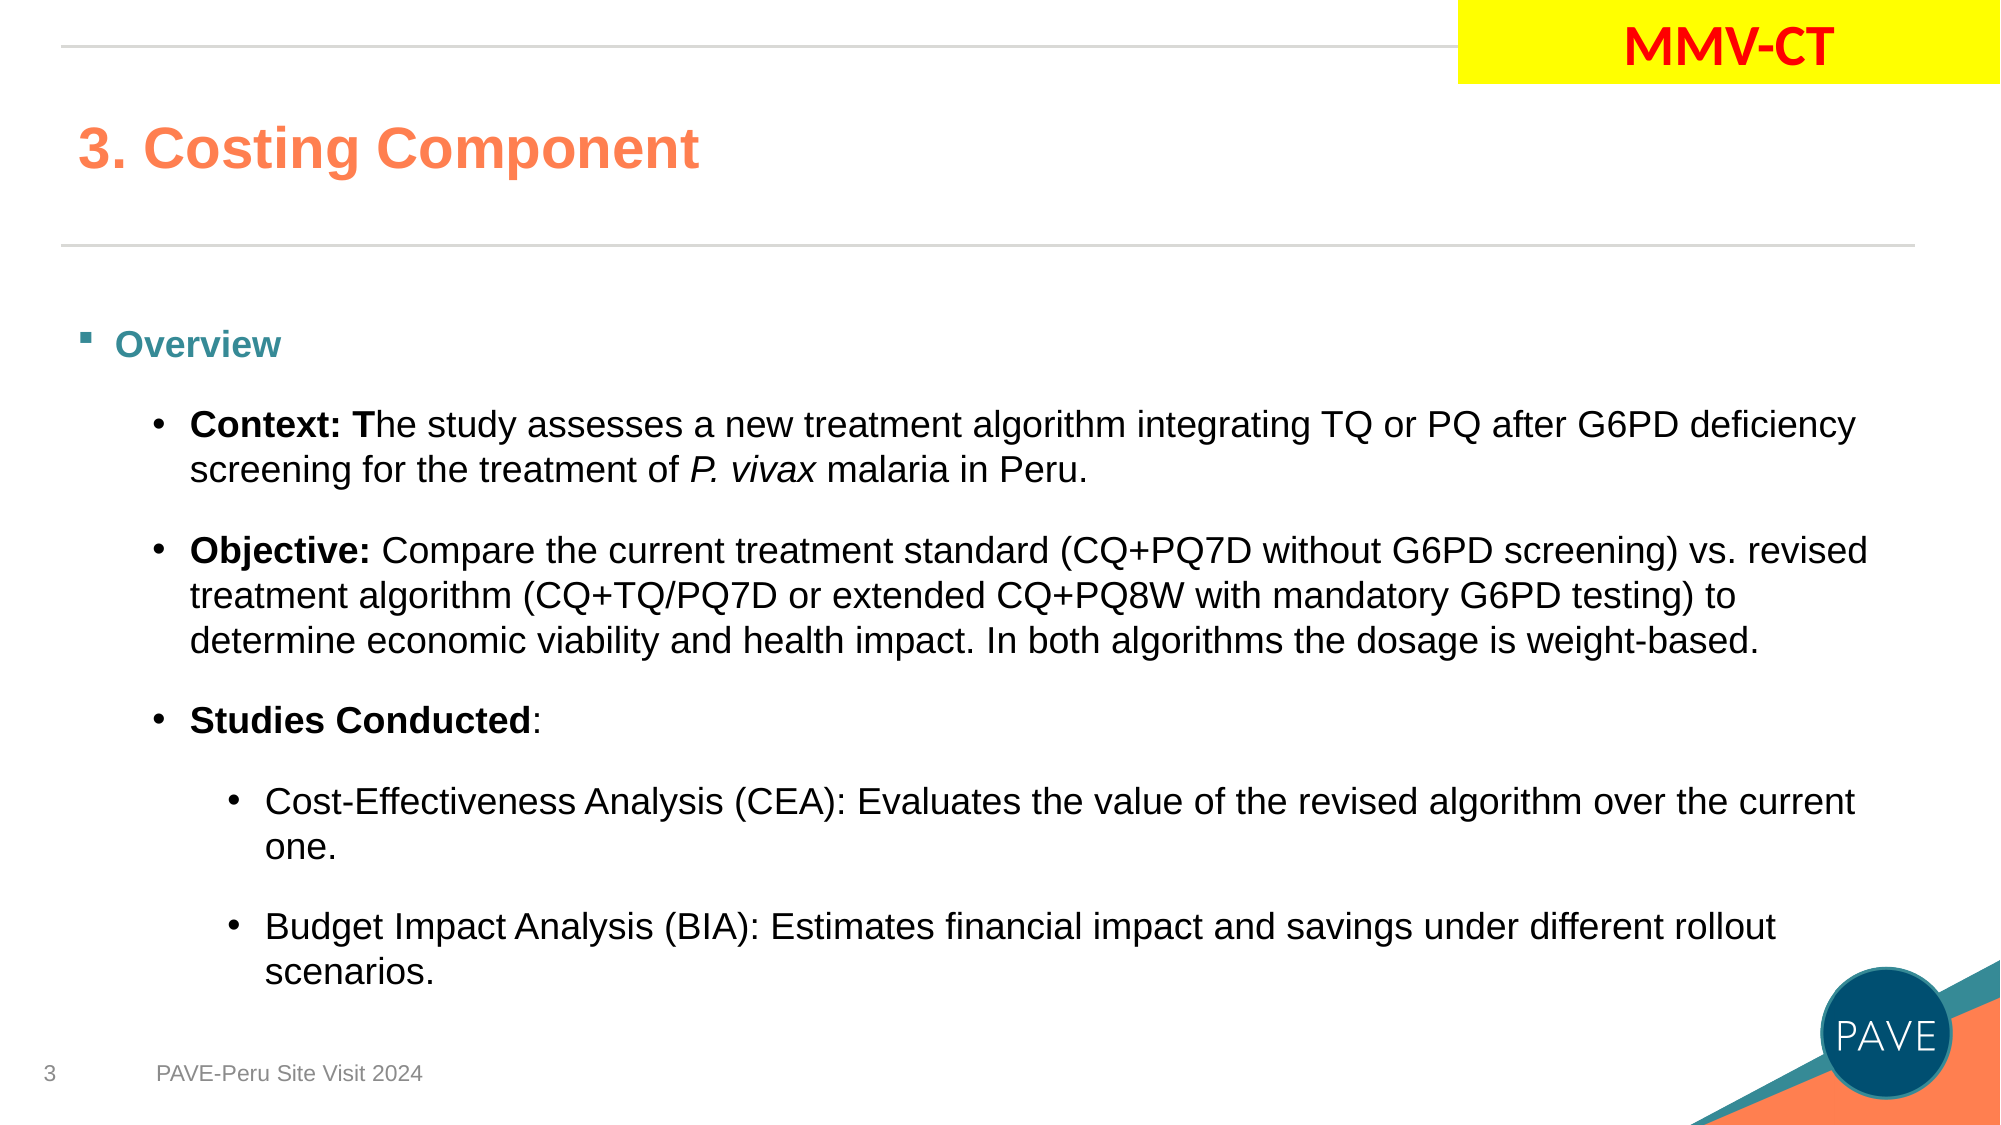

MMV-CT
# 3. Costing Component
Overview
Context: The study assesses a new treatment algorithm integrating TQ or PQ after G6PD deficiency screening for the treatment of P. vivax malaria in Peru.
Objective: Compare the current treatment standard (CQ+PQ7D without G6PD screening) vs. revised treatment algorithm (CQ+TQ/PQ7D or extended CQ+PQ8W with mandatory G6PD testing) to determine economic viability and health impact. In both algorithms the dosage is weight-based.
Studies Conducted:
Cost-Effectiveness Analysis (CEA): Evaluates the value of the revised algorithm over the current one.
Budget Impact Analysis (BIA): Estimates financial impact and savings under different rollout scenarios.
3
PAVE-Peru Site Visit 2024